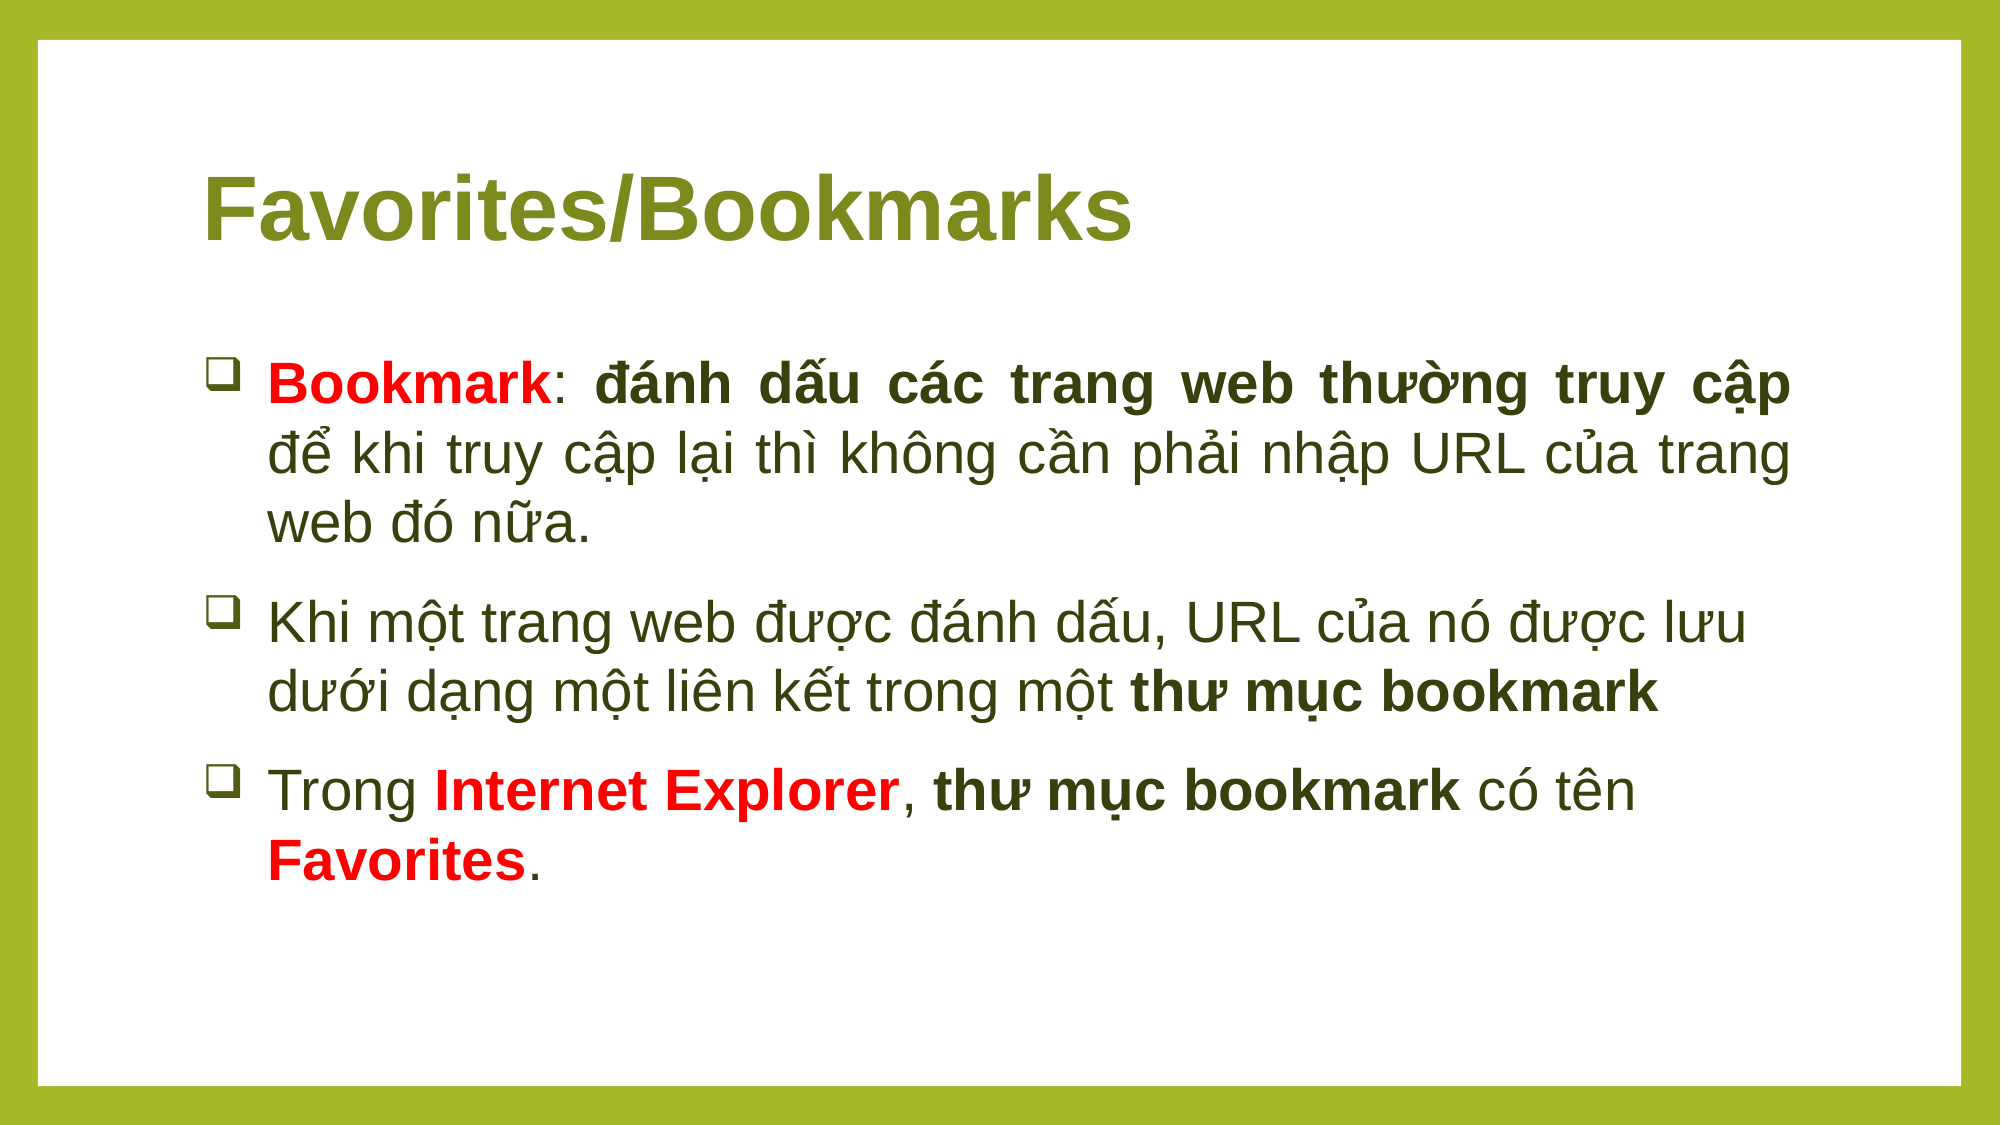

# Favorites/Bookmarks
Bookmark: đánh dấu các trang web thường truy cập để khi truy cập lại thì không cần phải nhập URL của trang web đó nữa.
Khi một trang web được đánh dấu, URL của nó được lưu dưới dạng một liên kết trong một thư mục bookmark
Trong Internet Explorer, thư mục bookmark có tên Favorites.